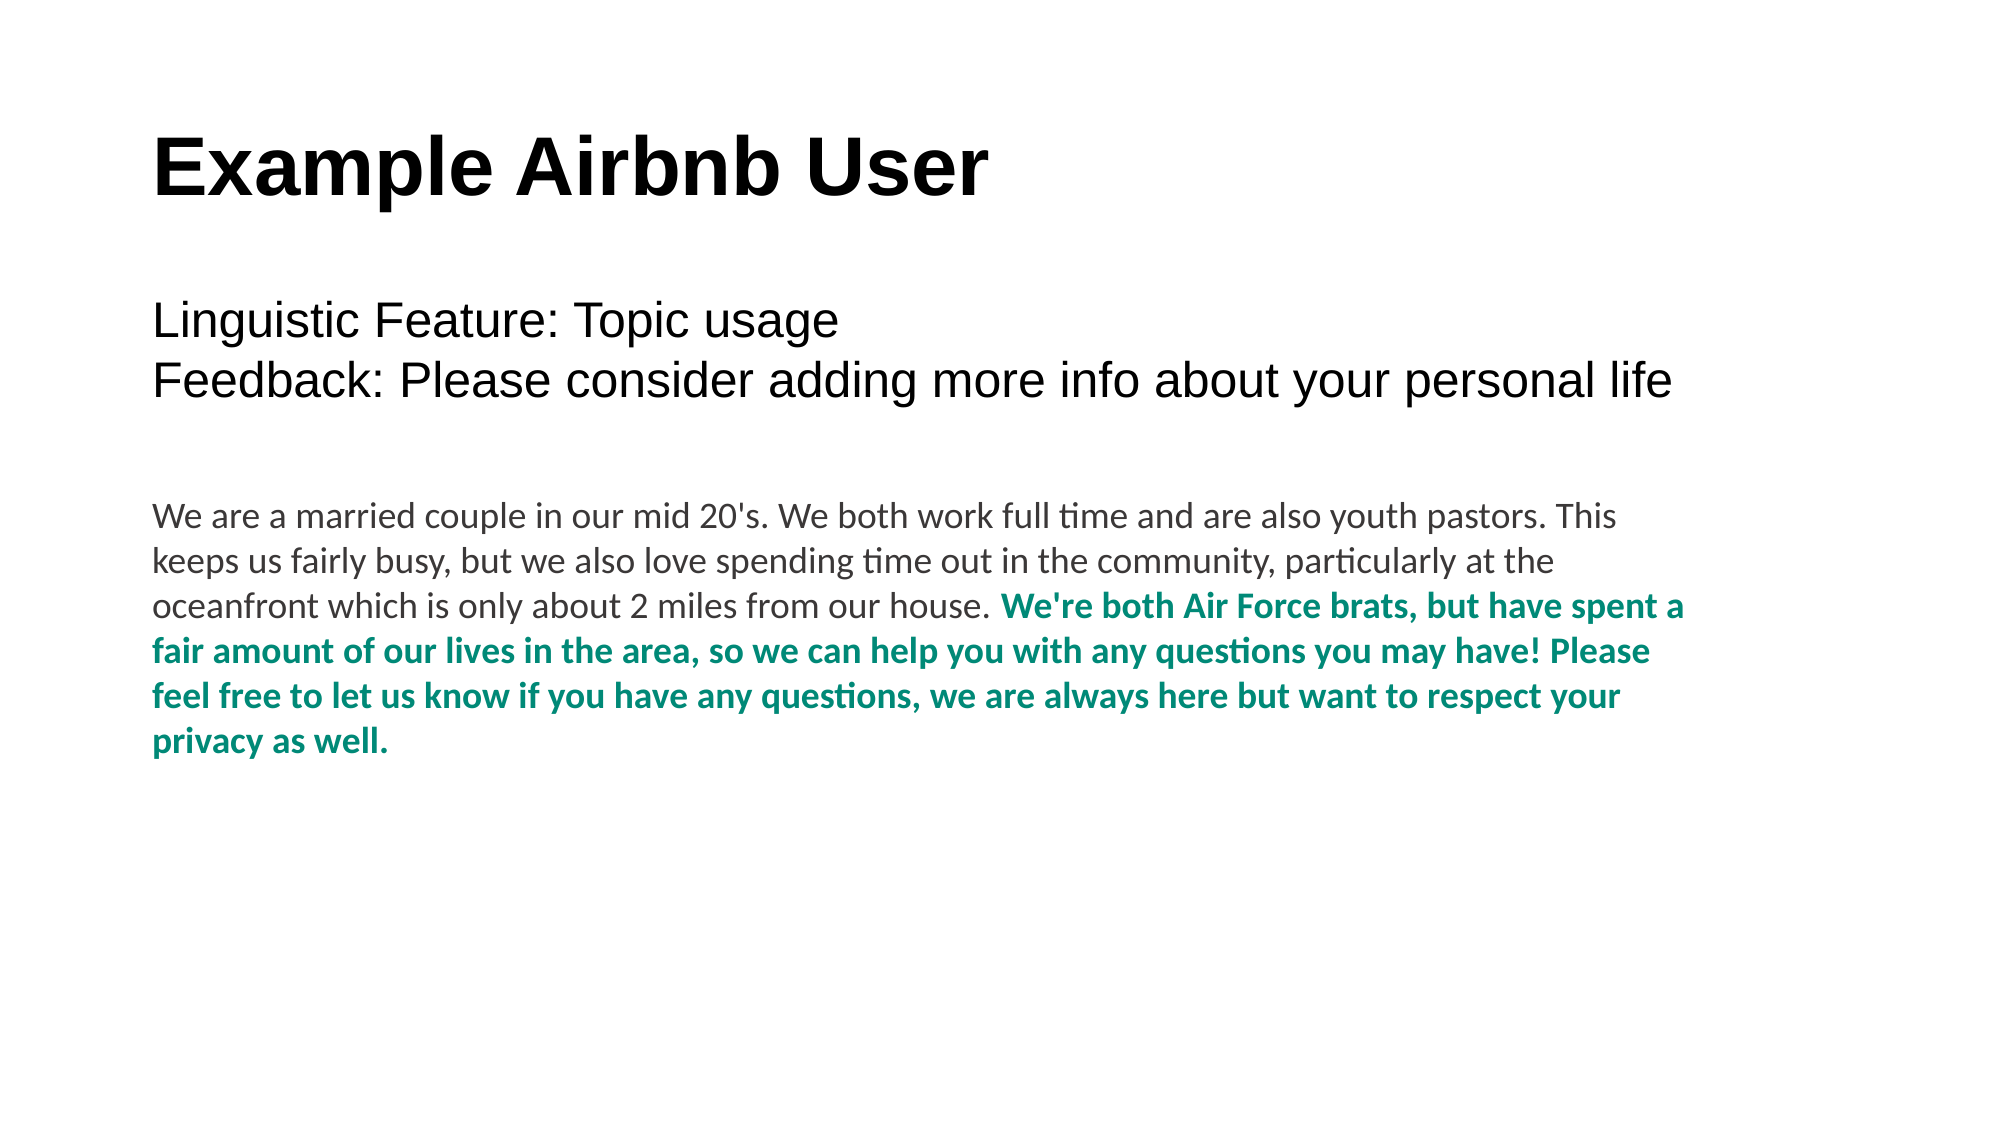

# Example Airbnb User
Linguistic Feature: Topic usage
Feedback: Please consider adding more info about your personal life
We are a married couple in our mid 20's. We both work full time and are also youth pastors. This keeps us fairly busy, but we also love spending time out in the community, particularly at the oceanfront which is only about 2 miles from our house. We're both Air Force brats, but have spent a fair amount of our lives in the area, so we can help you with any questions you may have! Please feel free to let us know if you have any questions, we are always here but want to respect your privacy as well.